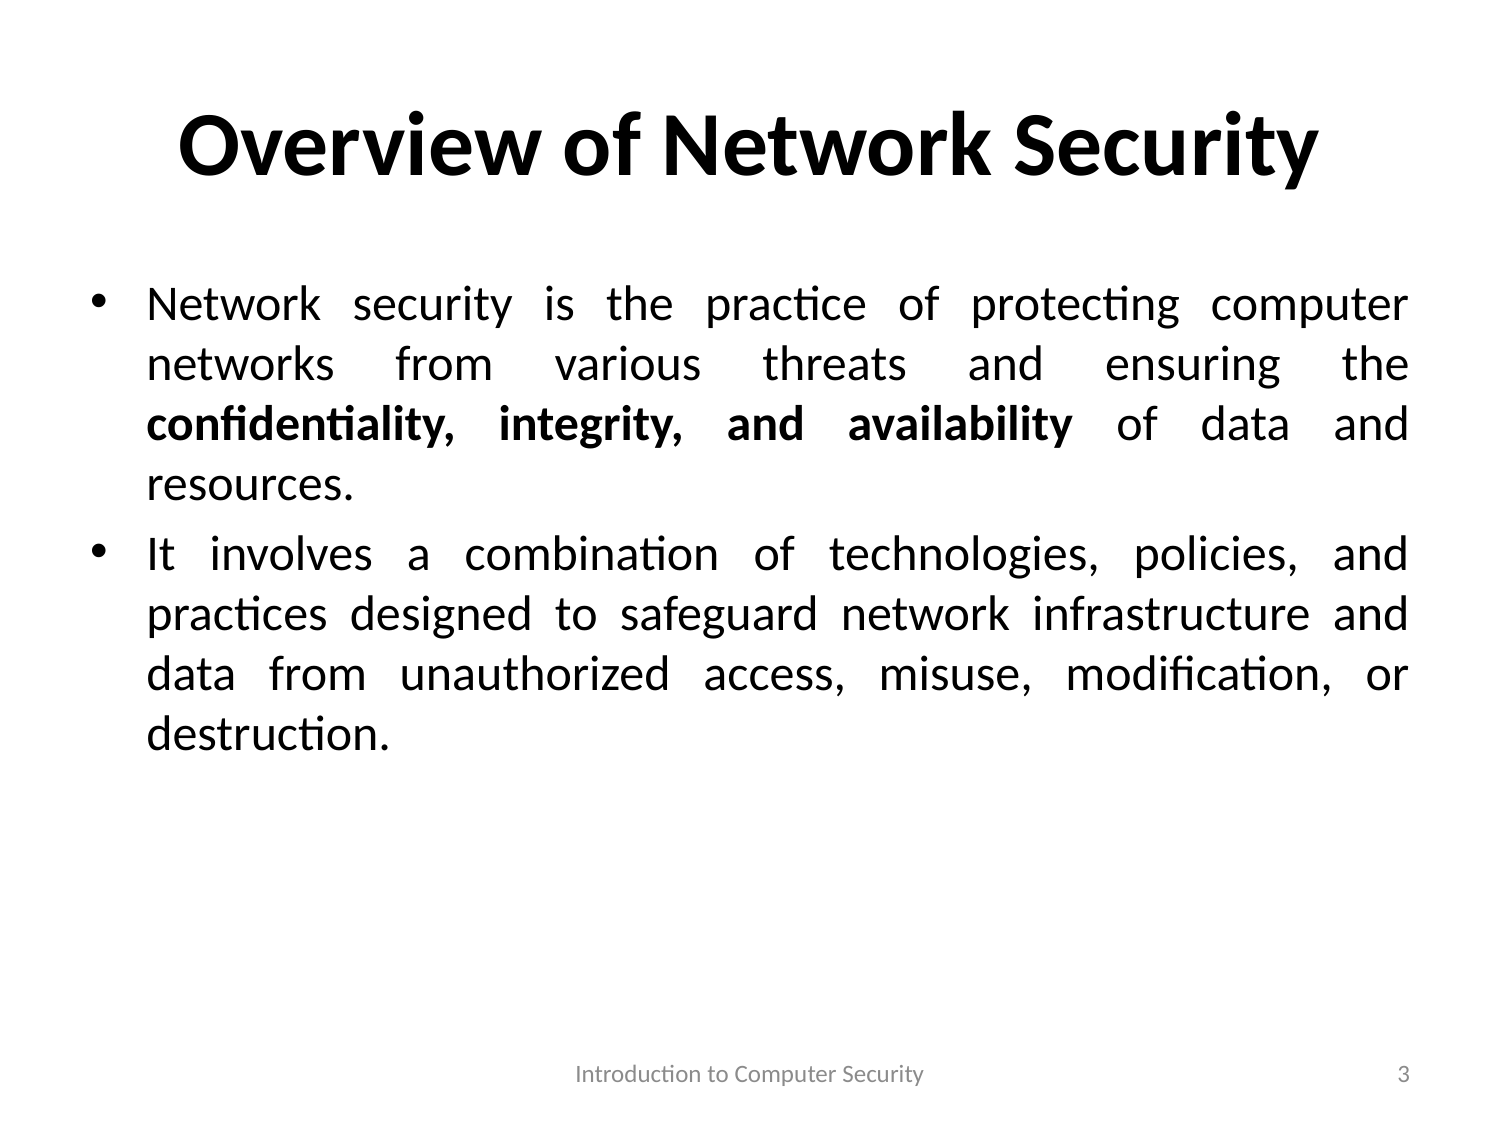

# Overview of Network Security
Network security is the practice of protecting computer networks from various threats and ensuring the confidentiality, integrity, and availability of data and resources.
It involves a combination of technologies, policies, and practices designed to safeguard network infrastructure and data from unauthorized access, misuse, modification, or destruction.

|  |  |  |
| --- | --- | --- |
|  |  |  |
Introduction to Computer Security
3